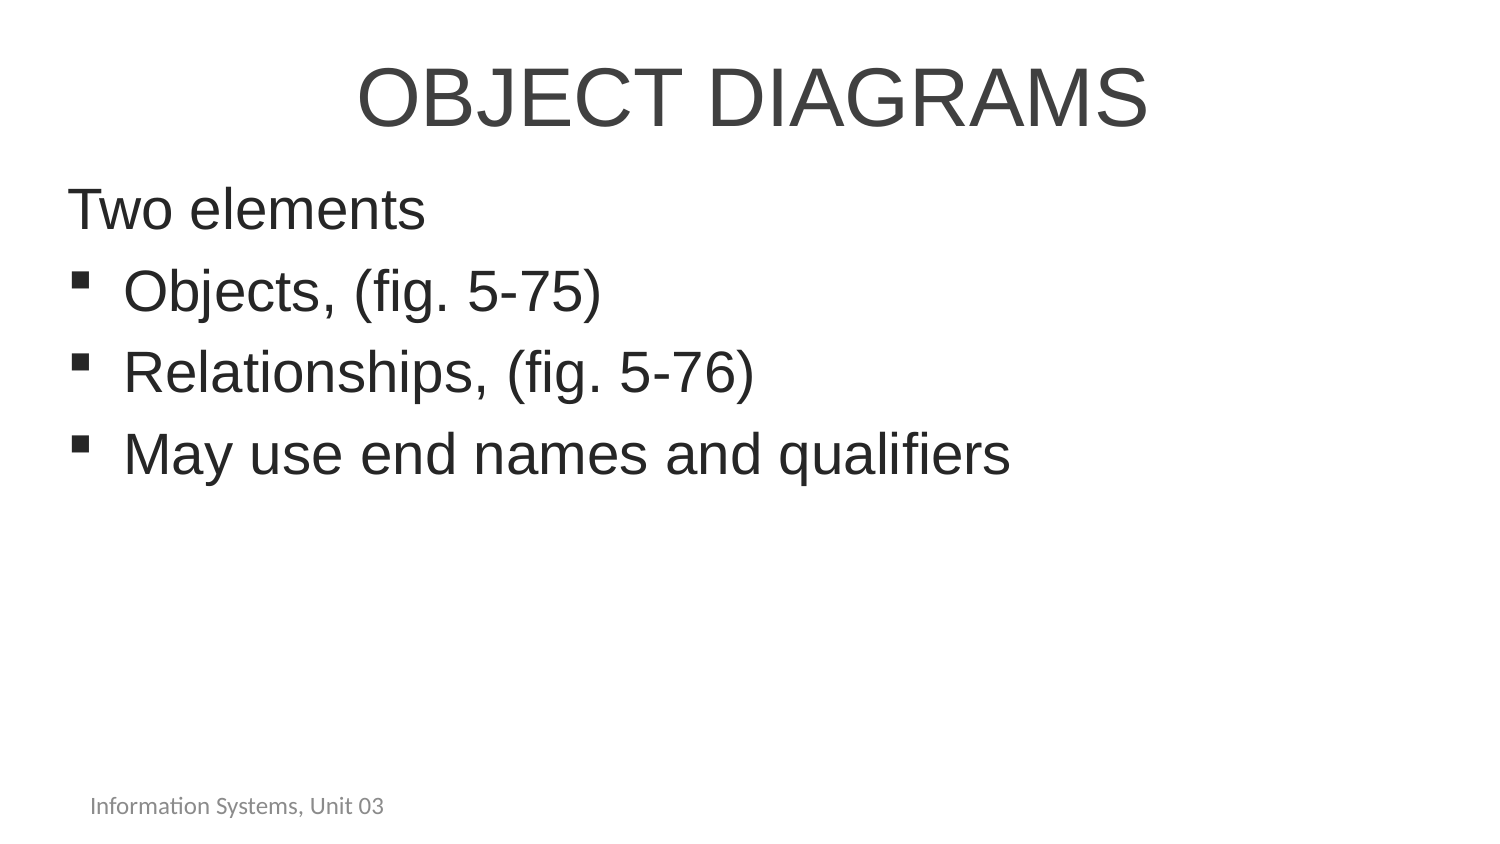

# Object diagrams
Two elements
Objects, (fig. 5-75)
Relationships, (fig. 5-76)
May use end names and qualifiers
Information Systems, Unit 03
100